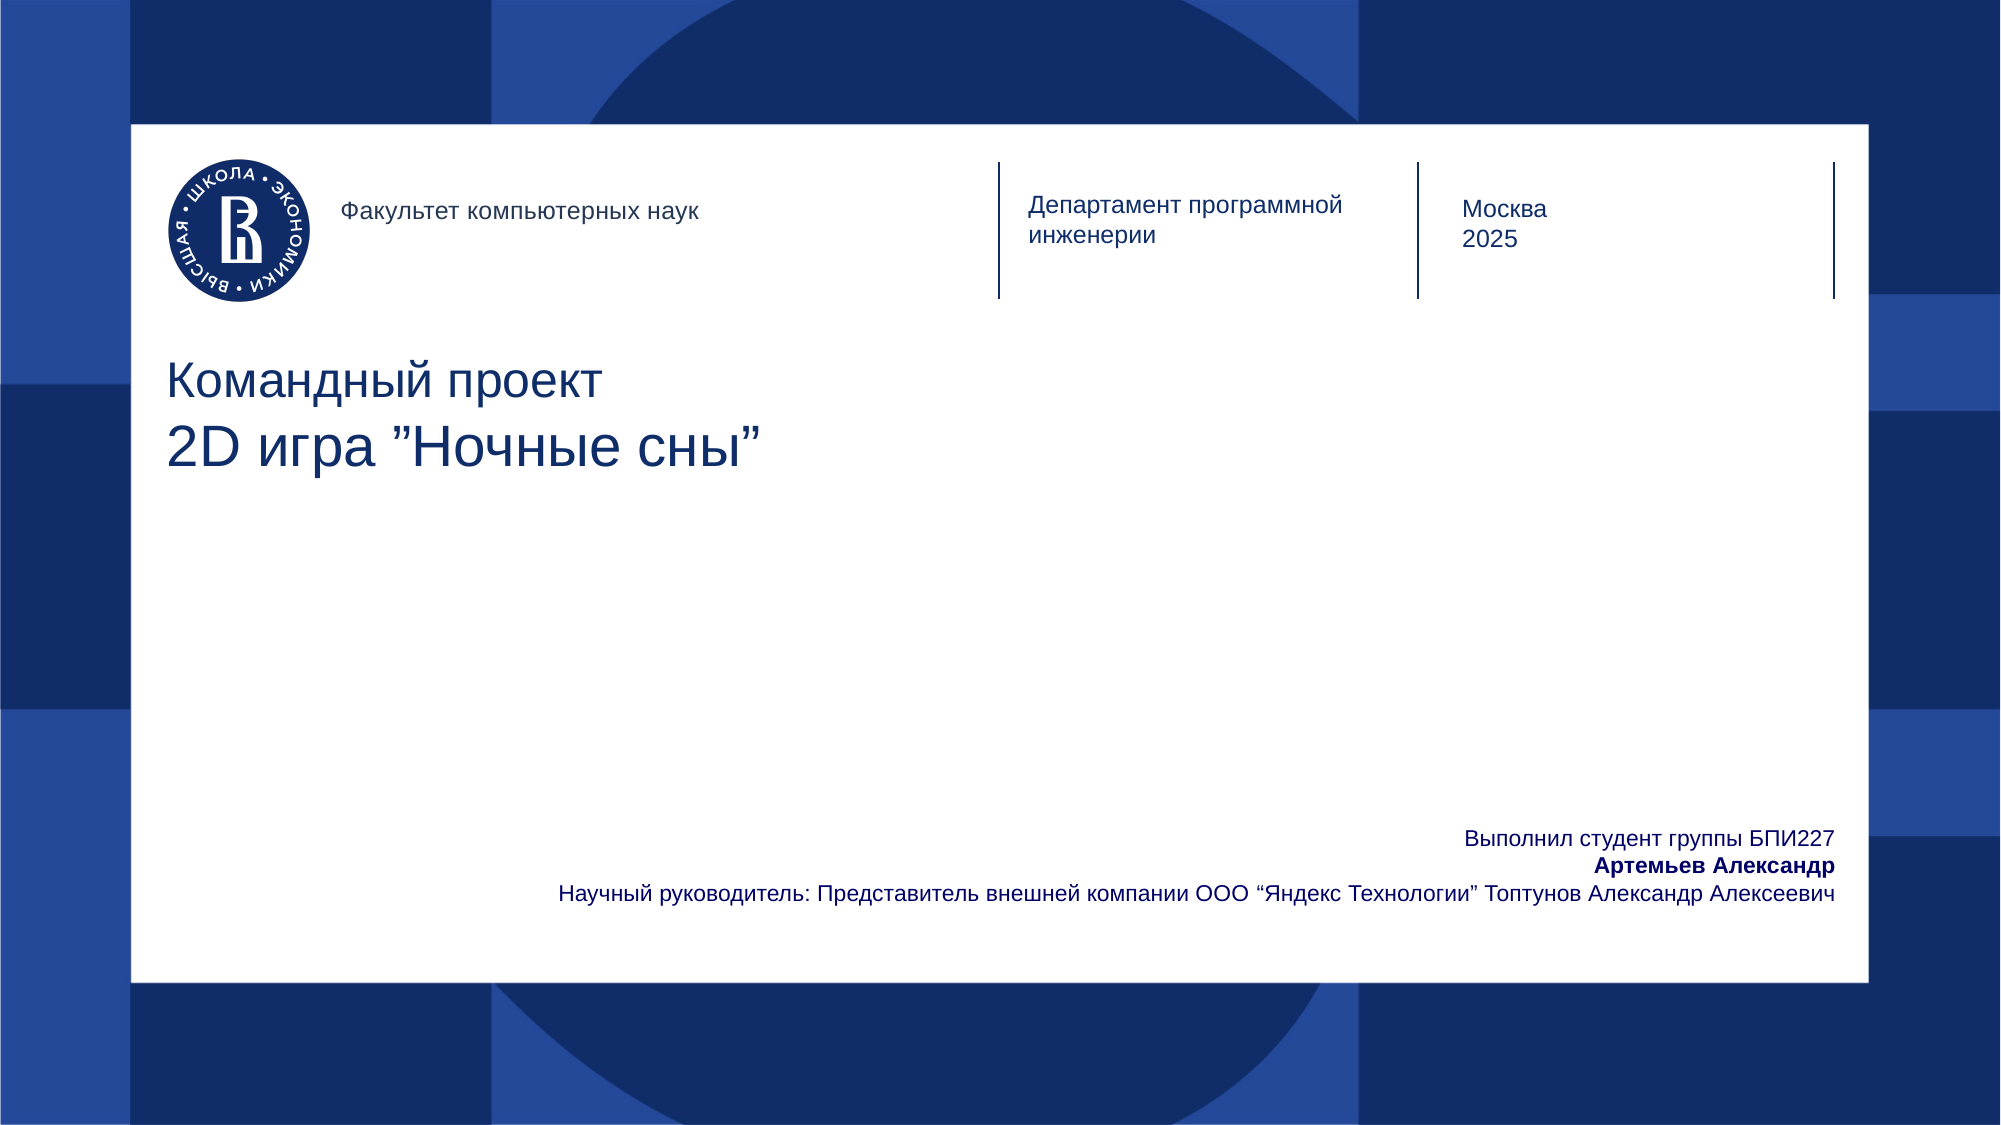

Москва
2025
Департамент программной
инженерии
Факультет компьютерных наук
# Командный проект 2D игра ”Ночные сны”
Выполнил студент группы БПИ227
Артемьев Александр
Научный руководитель: Представитель внешней компании ООО “Яндекс Технологии” Топтунов Александр Алексеевич